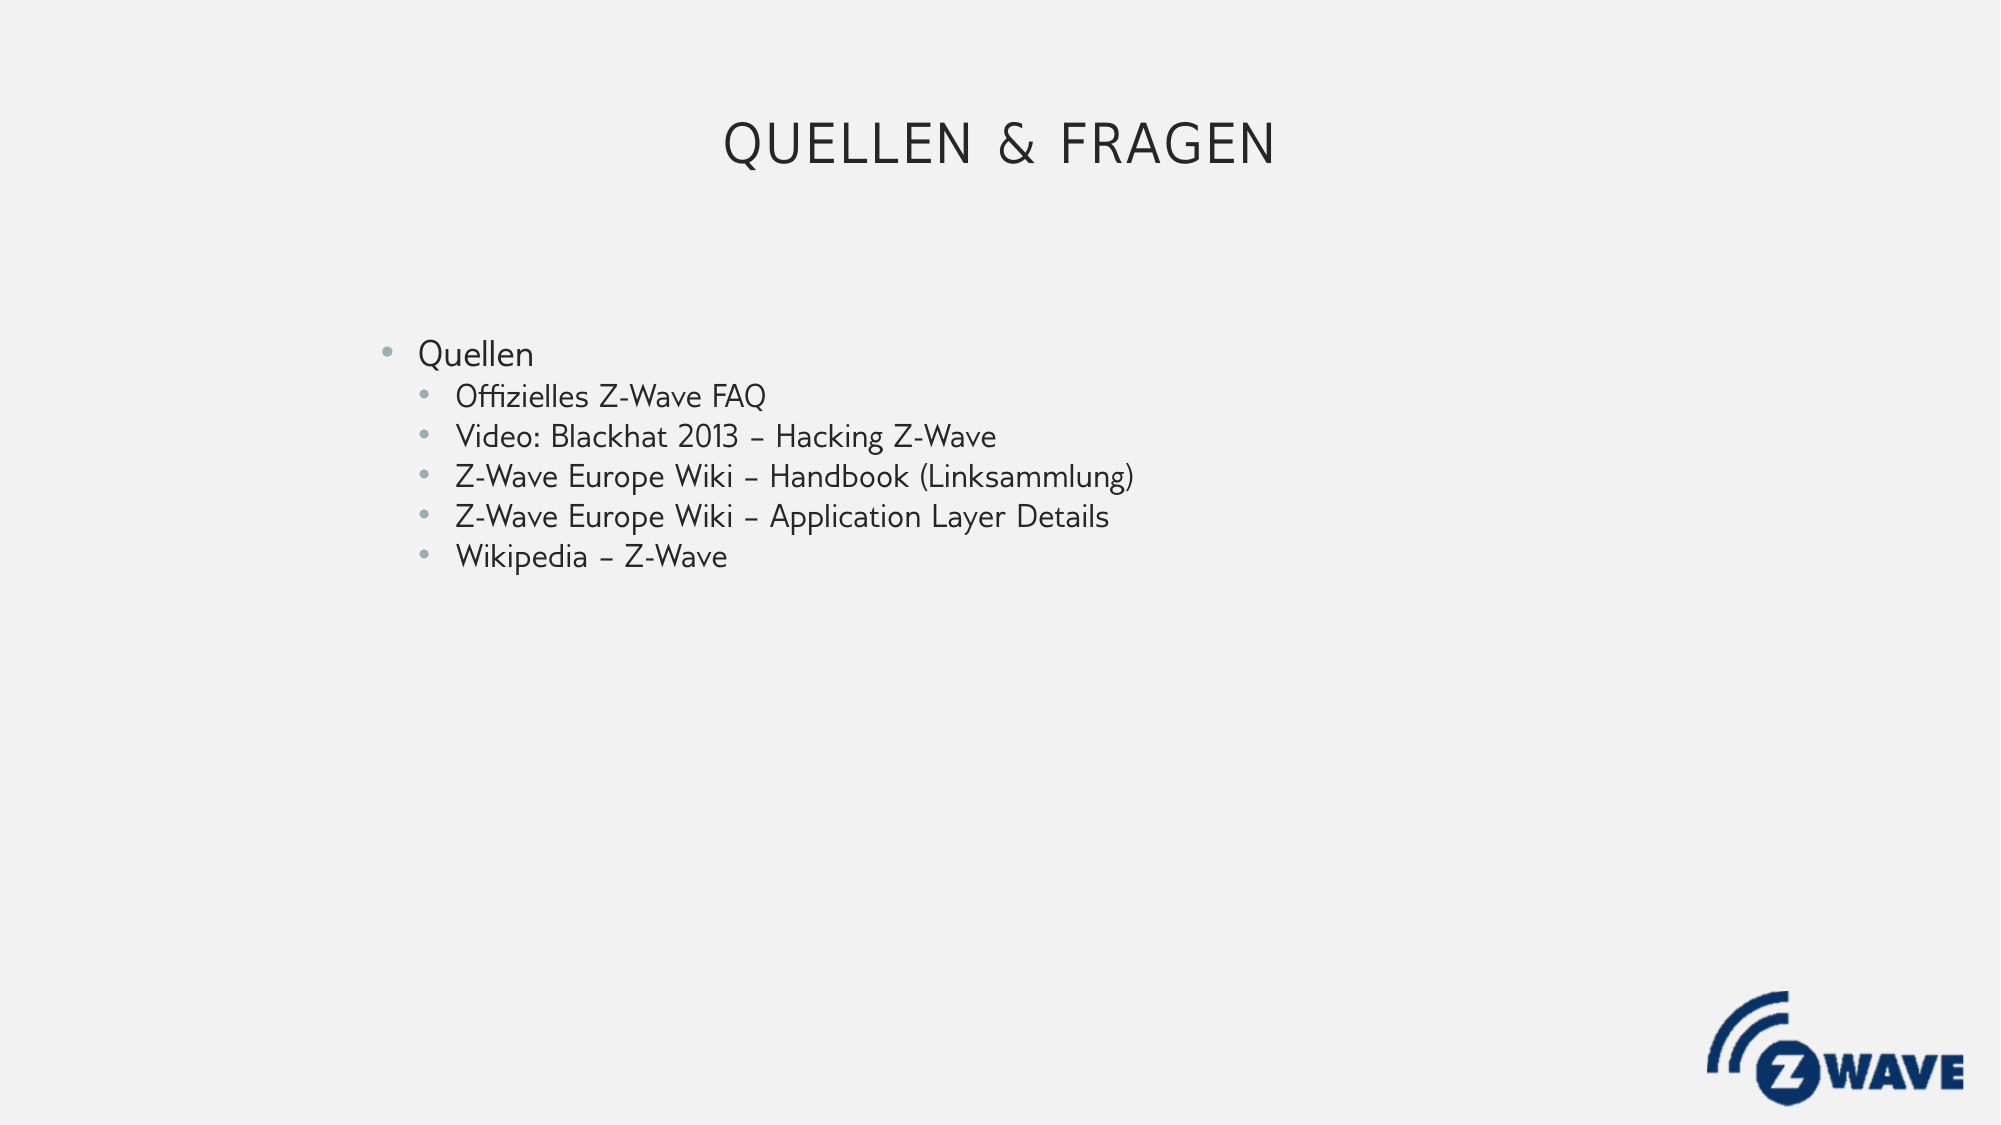

Quellen & Fragen
Quellen
Offizielles Z-Wave FAQ
Video: Blackhat 2013 – Hacking Z-Wave
Z-Wave Europe Wiki – Handbook (Linksammlung)
Z-Wave Europe Wiki – Application Layer Details
Wikipedia – Z-Wave